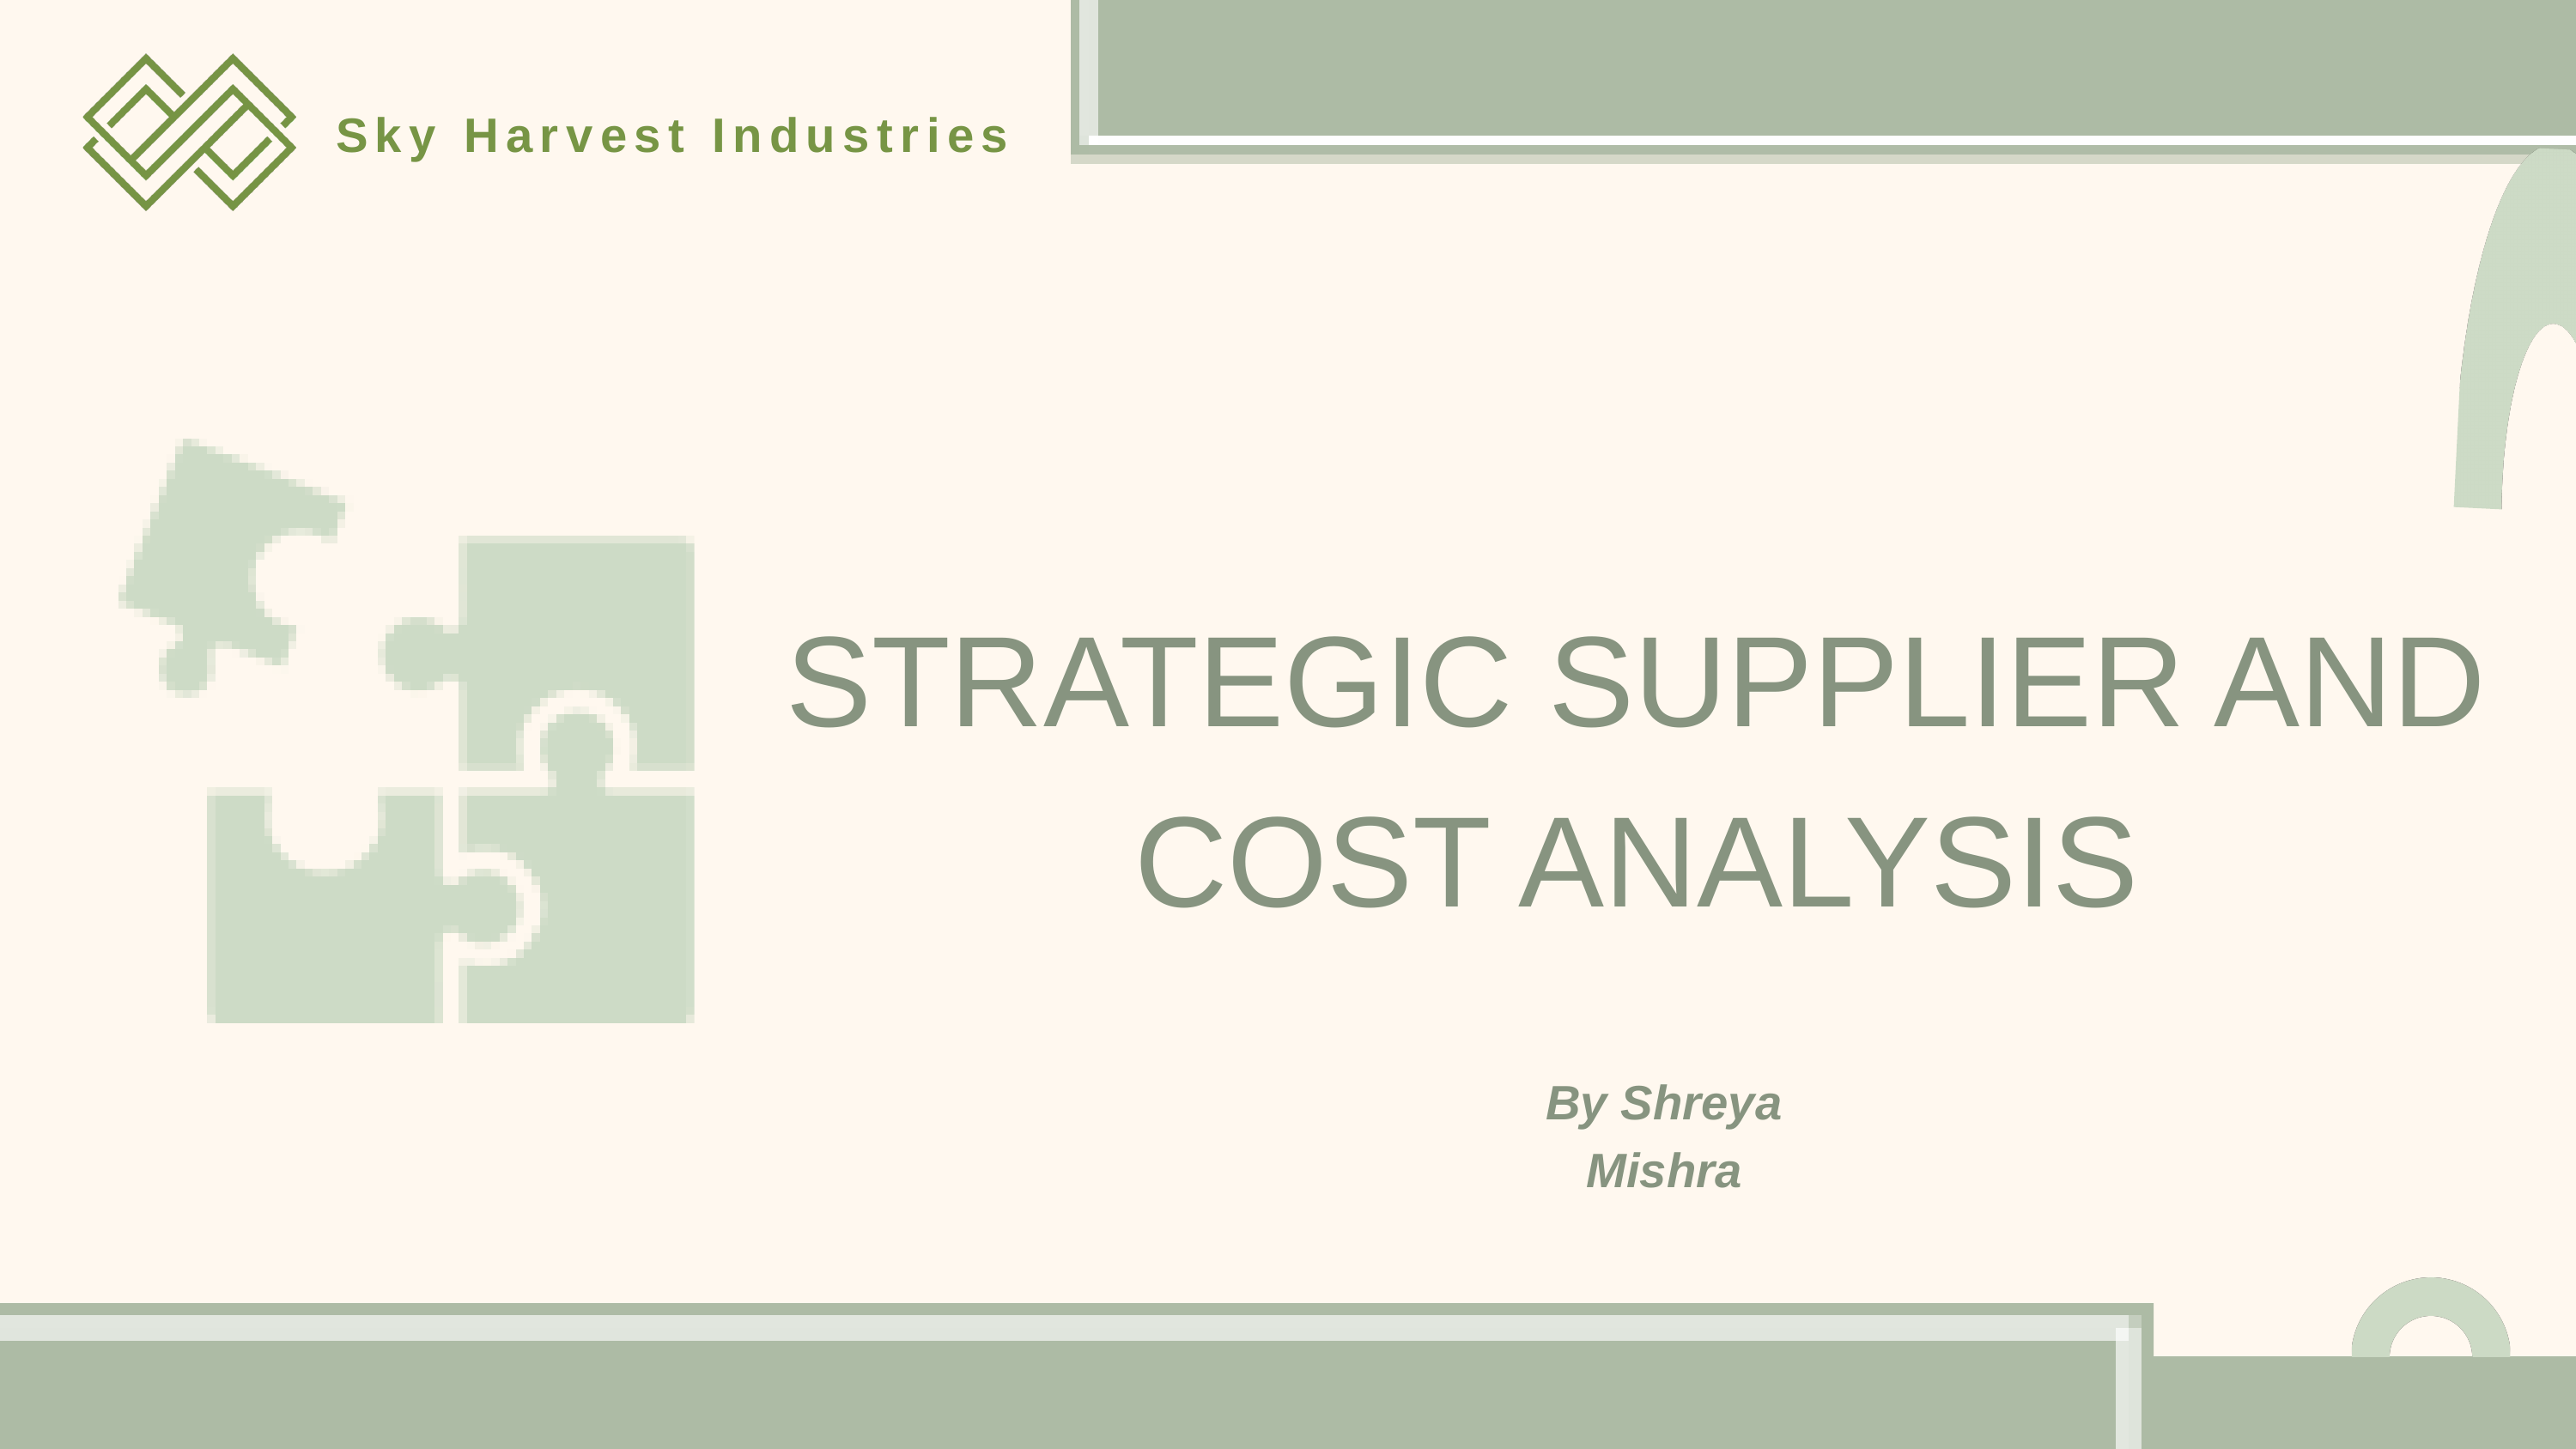

Sky Harvest Industries

STRATEGIC SUPPLIER AND COST ANALYSIS
By Shreya Mishra